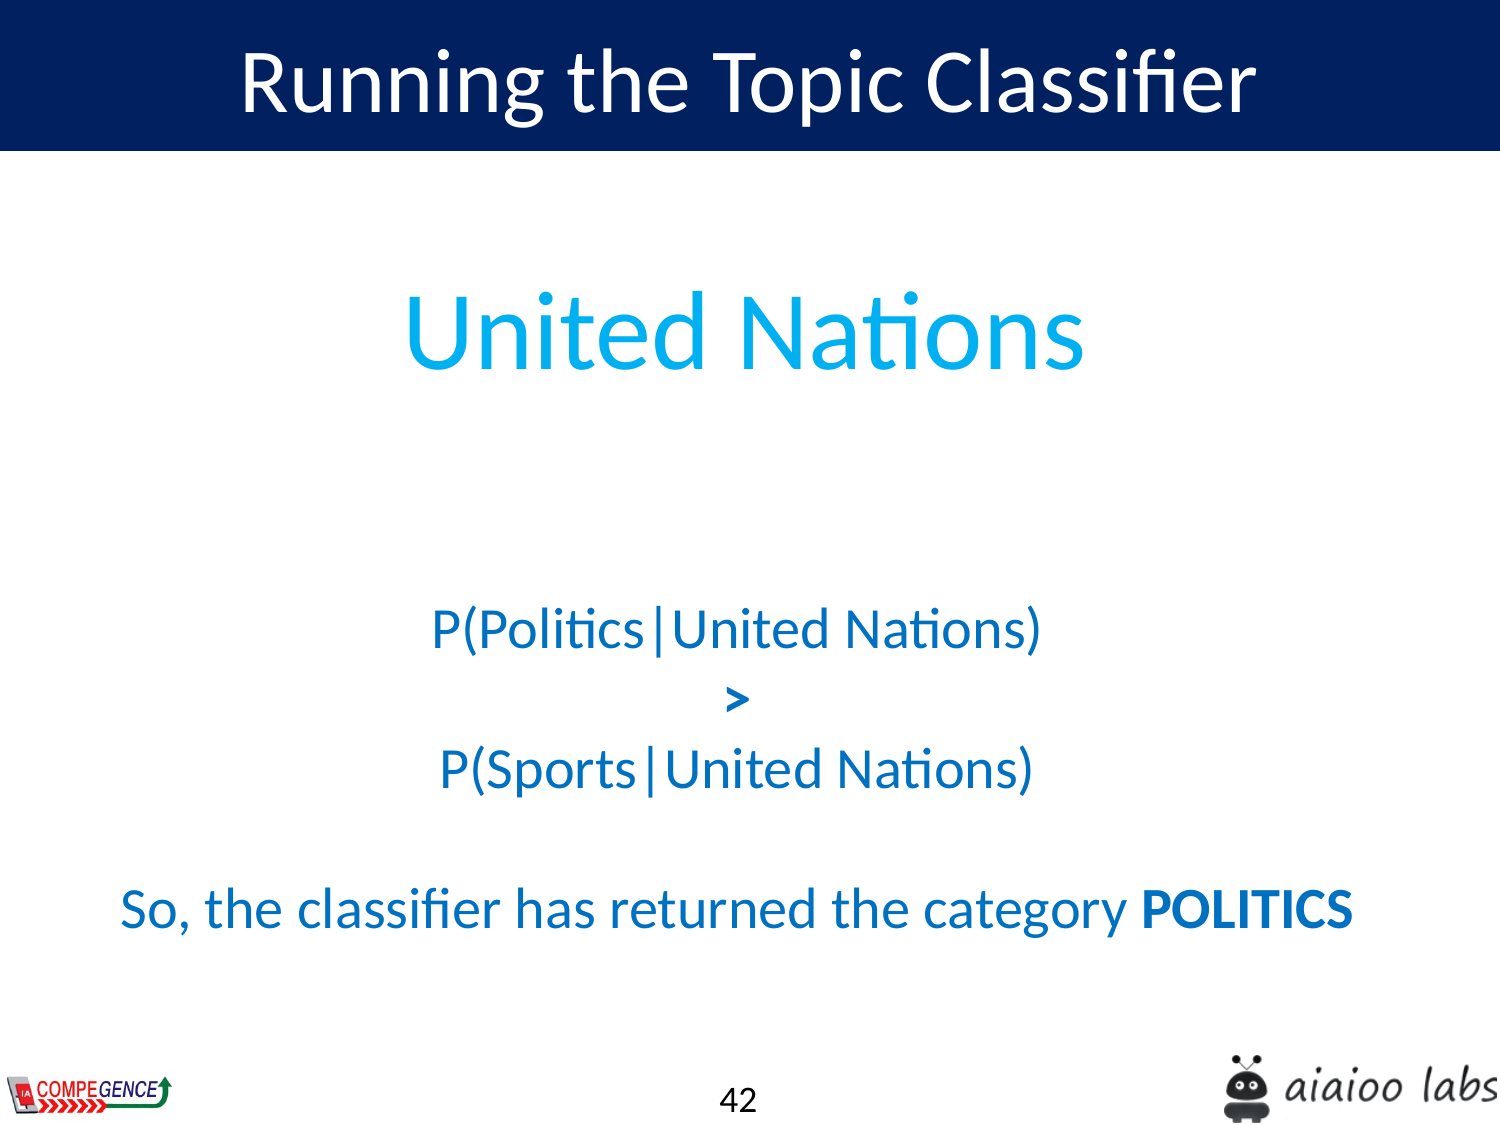

Running the Topic Classifier
United Nations

P(Politics|United Nations)
>
P(Sports|United Nations)

So, the classifier has returned the category POLITICS